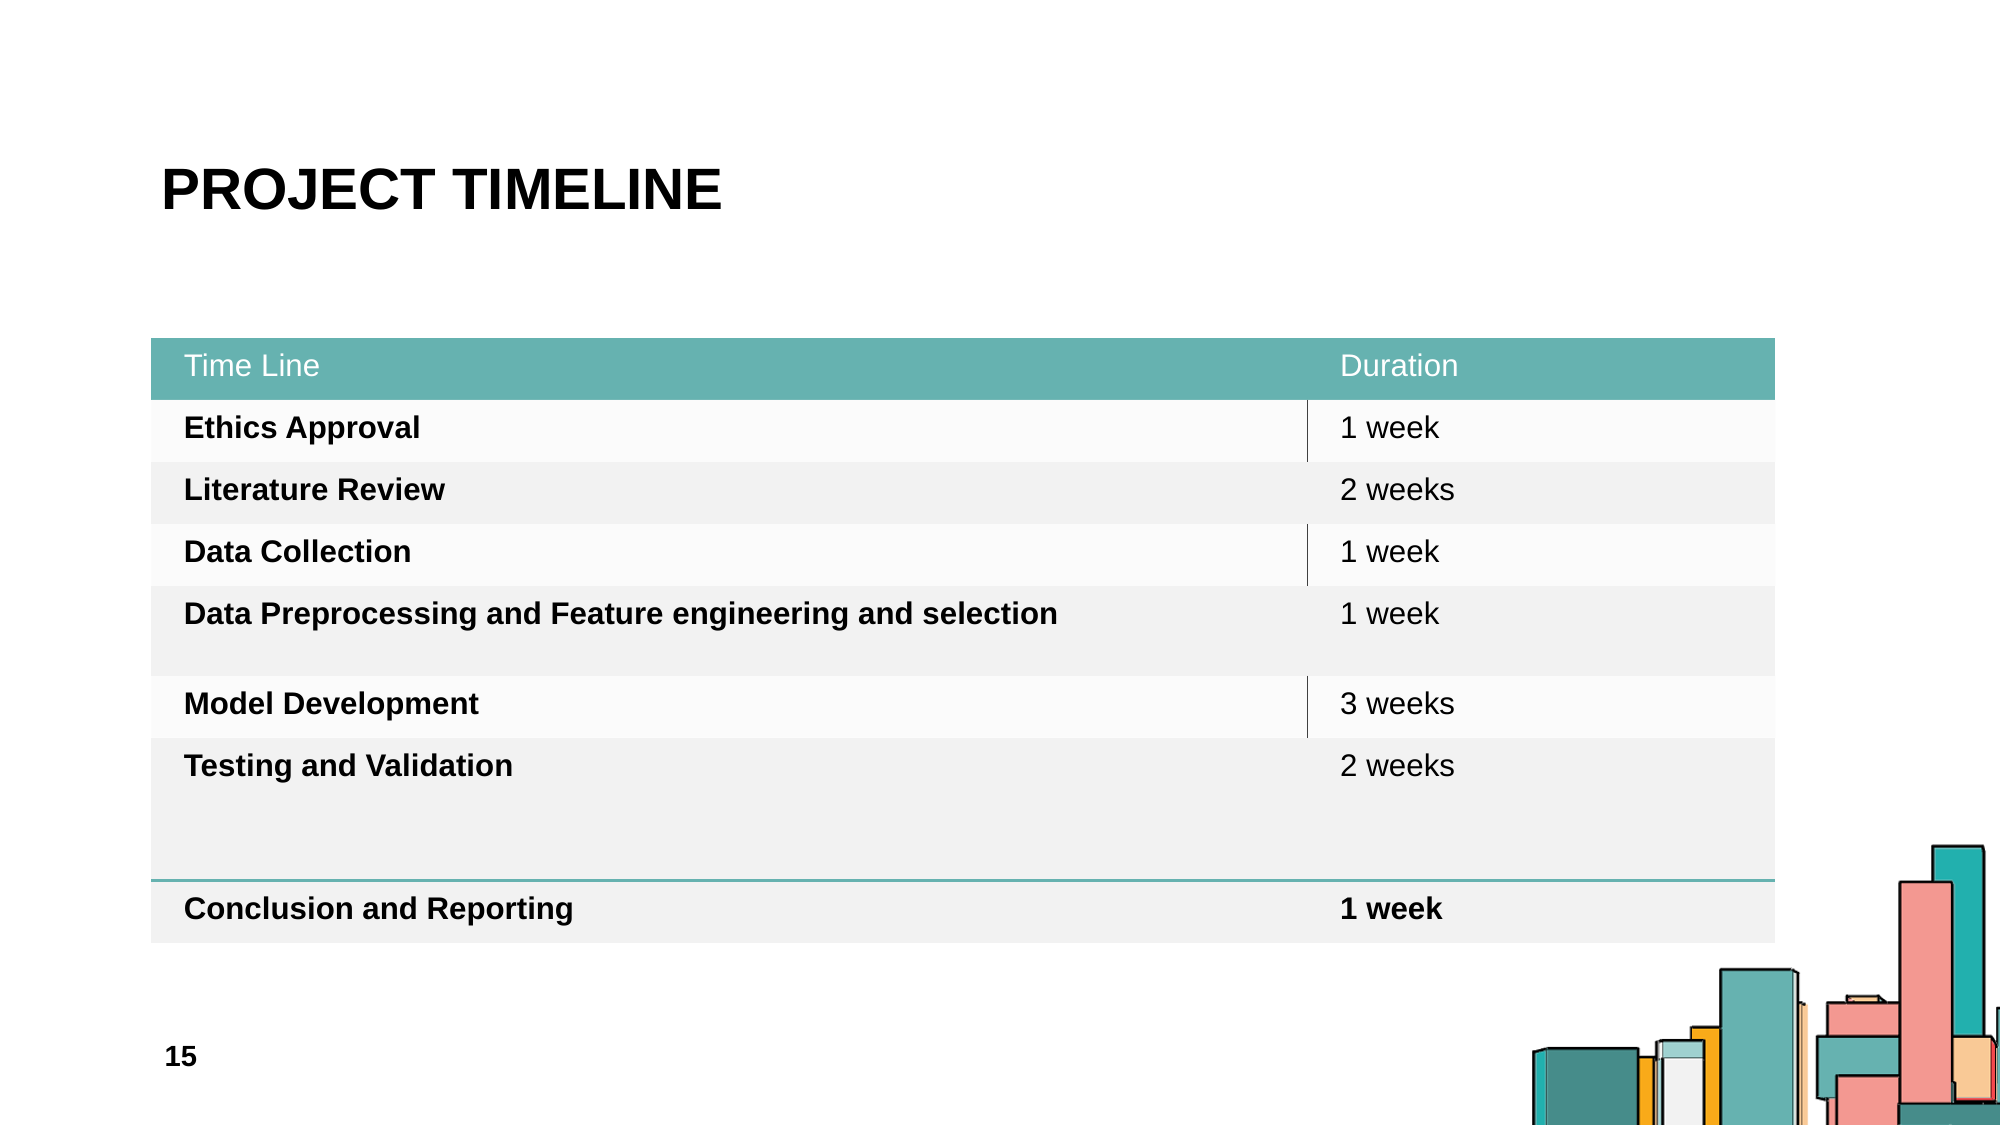

# PROJECT TIMELINE
| Time Line | Duration |
| --- | --- |
| Ethics Approval | 1 week |
| Literature Review | 2 weeks |
| Data Collection | 1 week |
| Data Preprocessing and Feature engineering and selection | 1 week |
| Model Development | 3 weeks |
| Testing and Validation | 2 weeks |
| Conclusion and Reporting | 1 week |
15